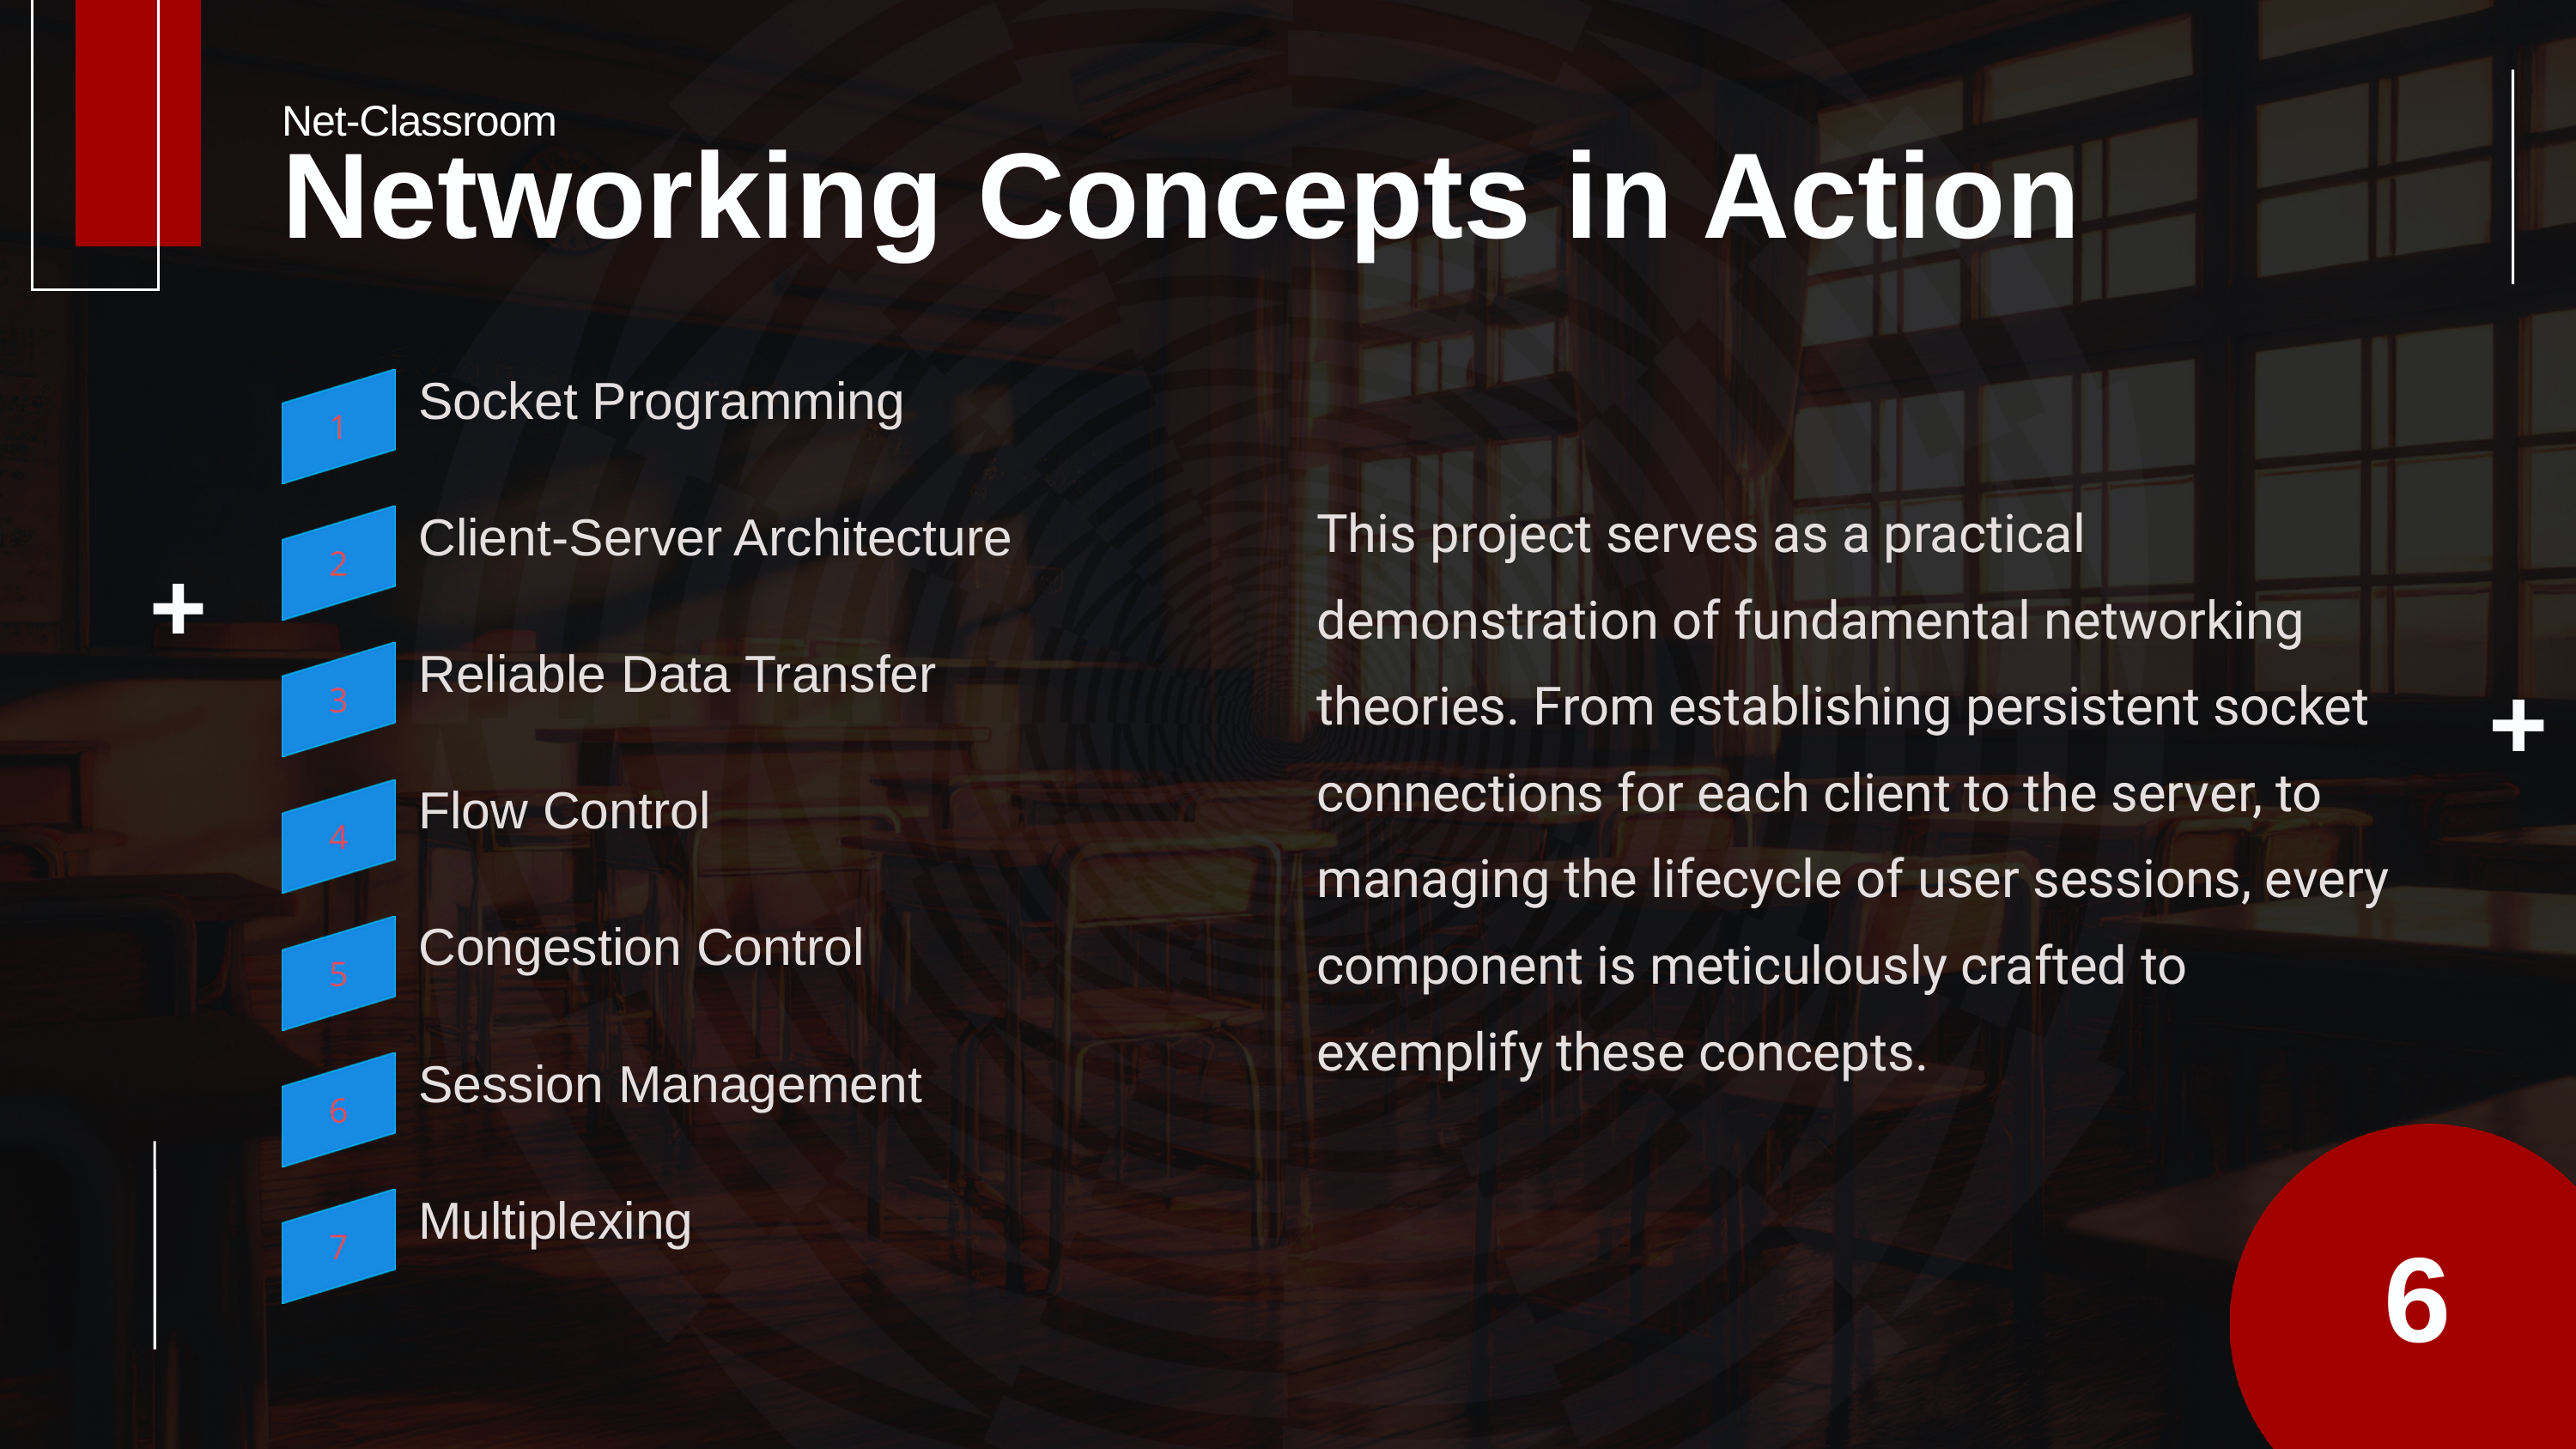

Net-Classroom
Networking Concepts in Action
Socket Programming

This project serves as a practical demonstration of fundamental networking theories. From establishing persistent socket connections for each client to the server, to managing the lifecycle of user sessions, every component is meticulously crafted to exemplify these concepts.
Client-Server Architecture

Reliable Data Transfer

Flow Control

Congestion Control

Session Management

Multiplexing

6